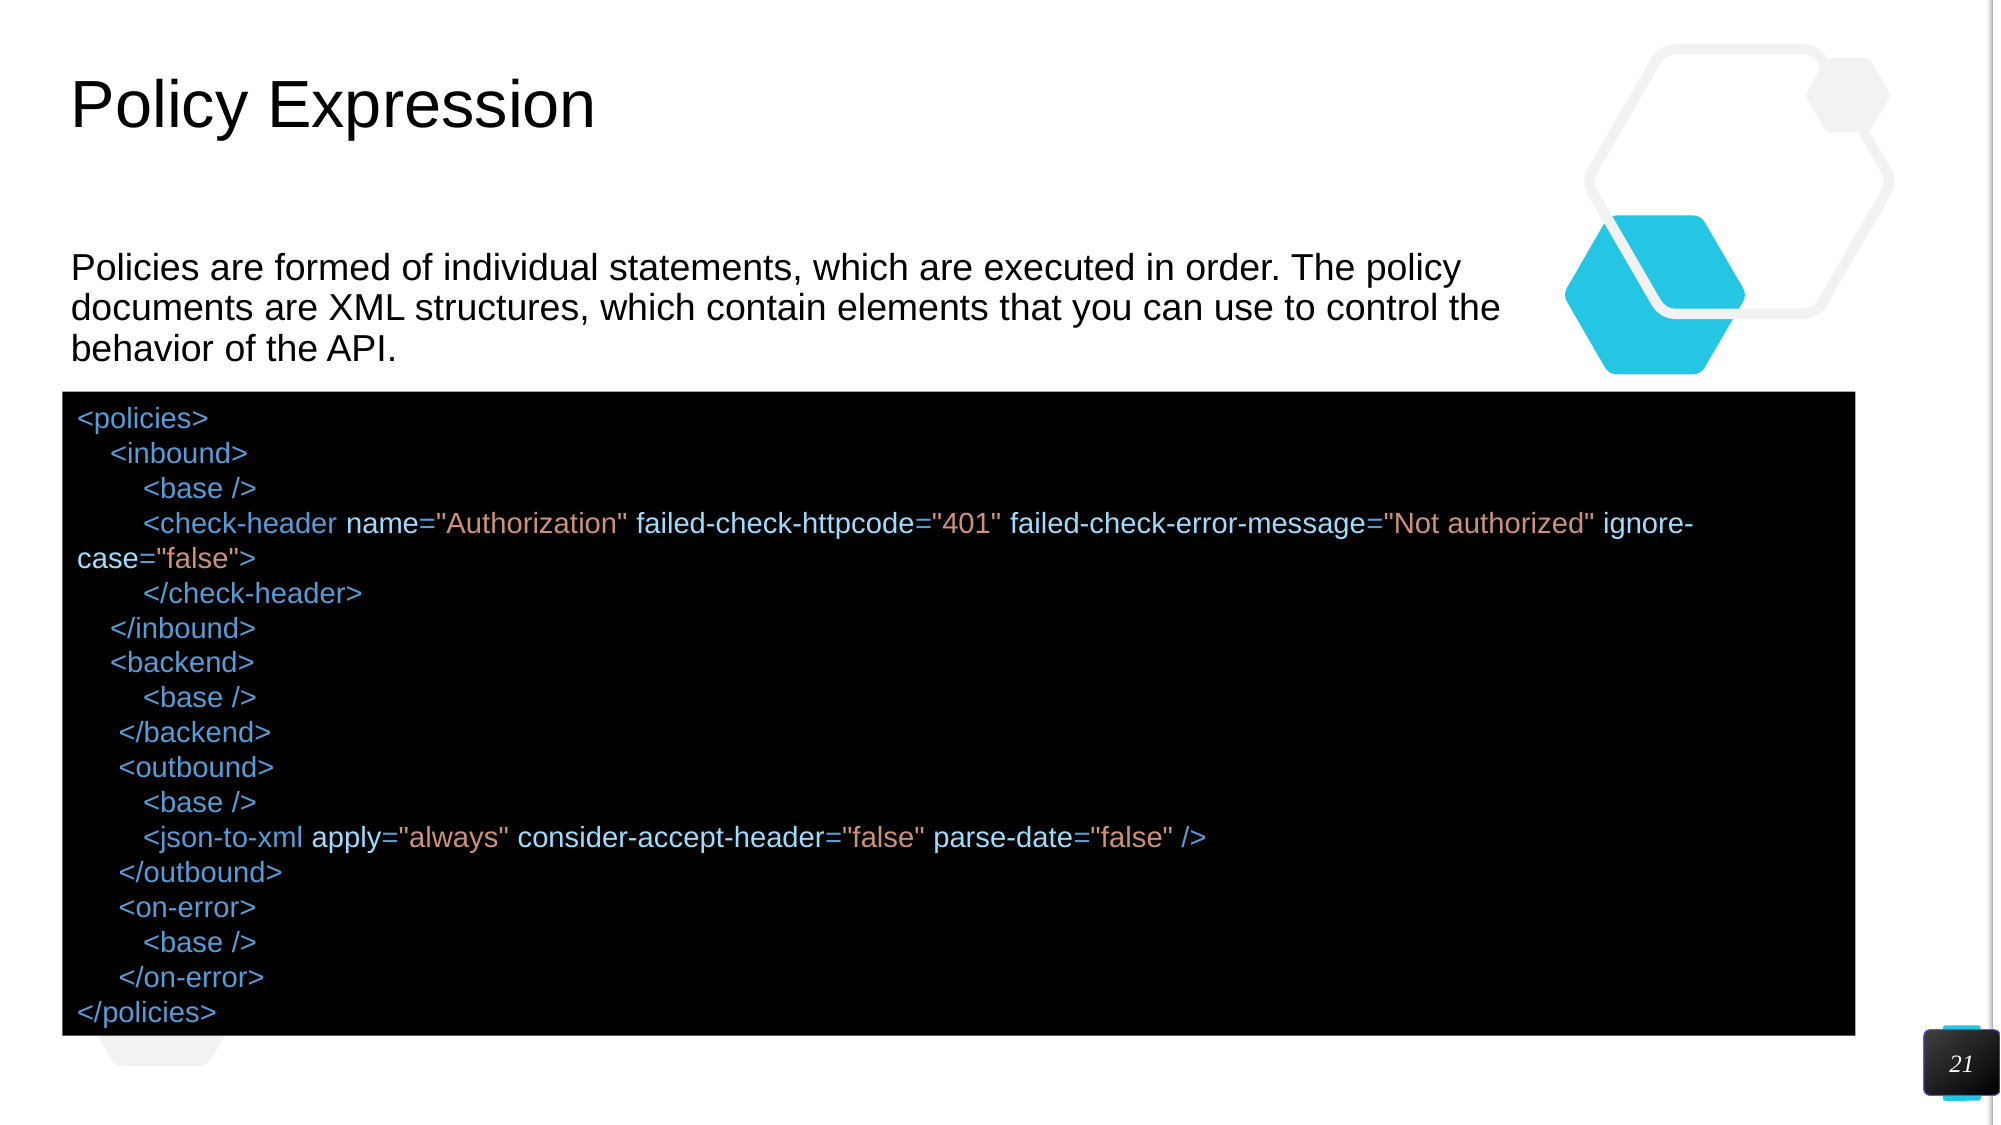

# Policy Expression
Policies are formed of individual statements, which are executed in order. The policy documents are XML structures, which contain elements that you can use to control the behavior of the API.
<policies>
    <inbound>
        <base />
        <check-header name="Authorization" failed-check-httpcode="401" failed-check-error-message="Not authorized" ignore-case="false">
        </check-header>
    </inbound>
    <backend>
        <base />
     </backend>
     <outbound>
        <base />
        <json-to-xml apply="always" consider-accept-header="false" parse-date="false" />
     </outbound>
     <on-error>
        <base />
     </on-error>
</policies>
21